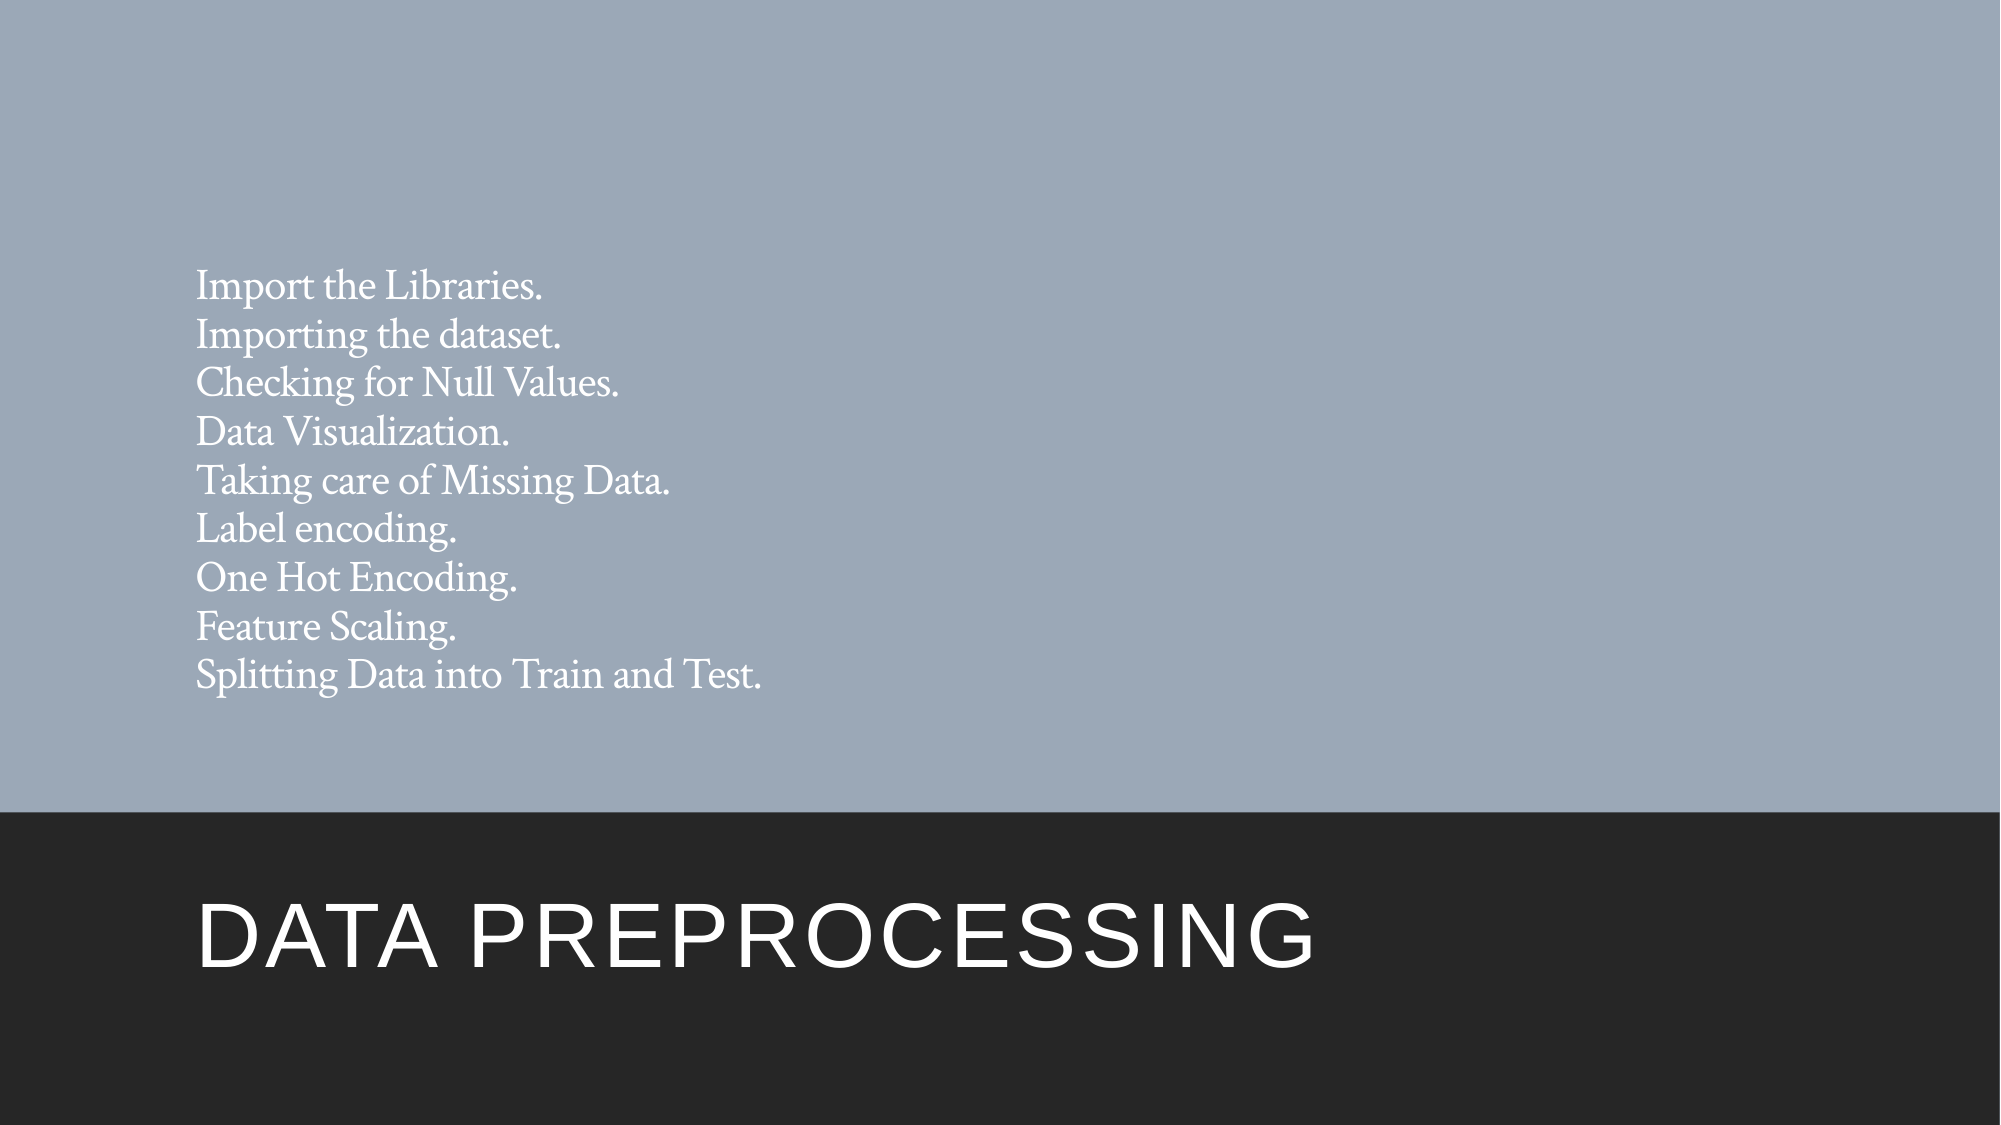

# Import the Libraries. Importing the dataset. Checking for Null Values. Data Visualization. Taking care of Missing Data. Label encoding. One Hot Encoding. Feature Scaling. Splitting Data into Train and Test.

Data Preprocessing